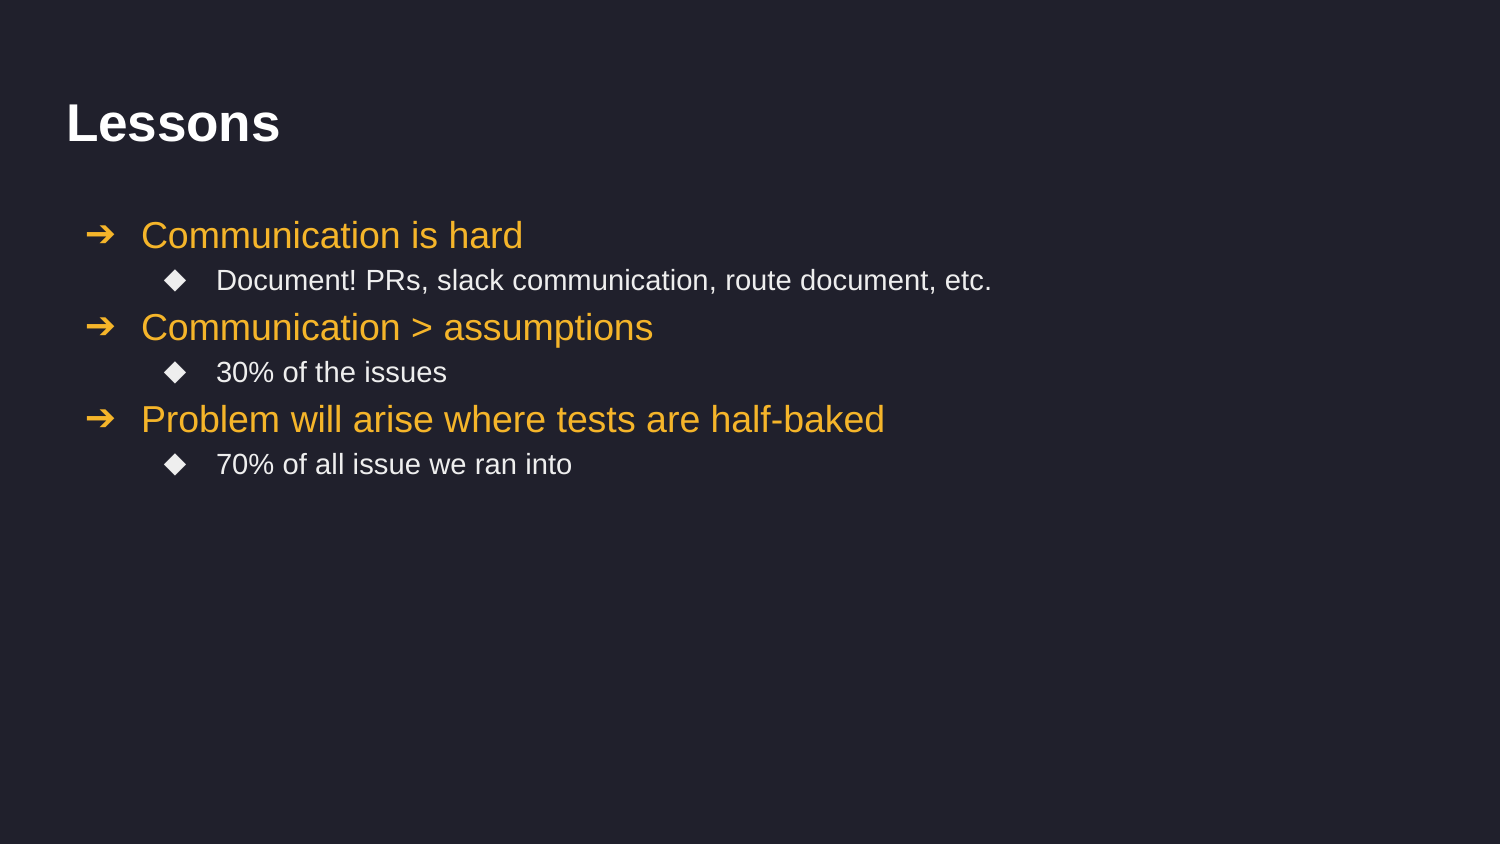

# Lessons
Communication is hard
Document! PRs, slack communication, route document, etc.
Communication > assumptions
30% of the issues
Problem will arise where tests are half-baked
70% of all issue we ran into